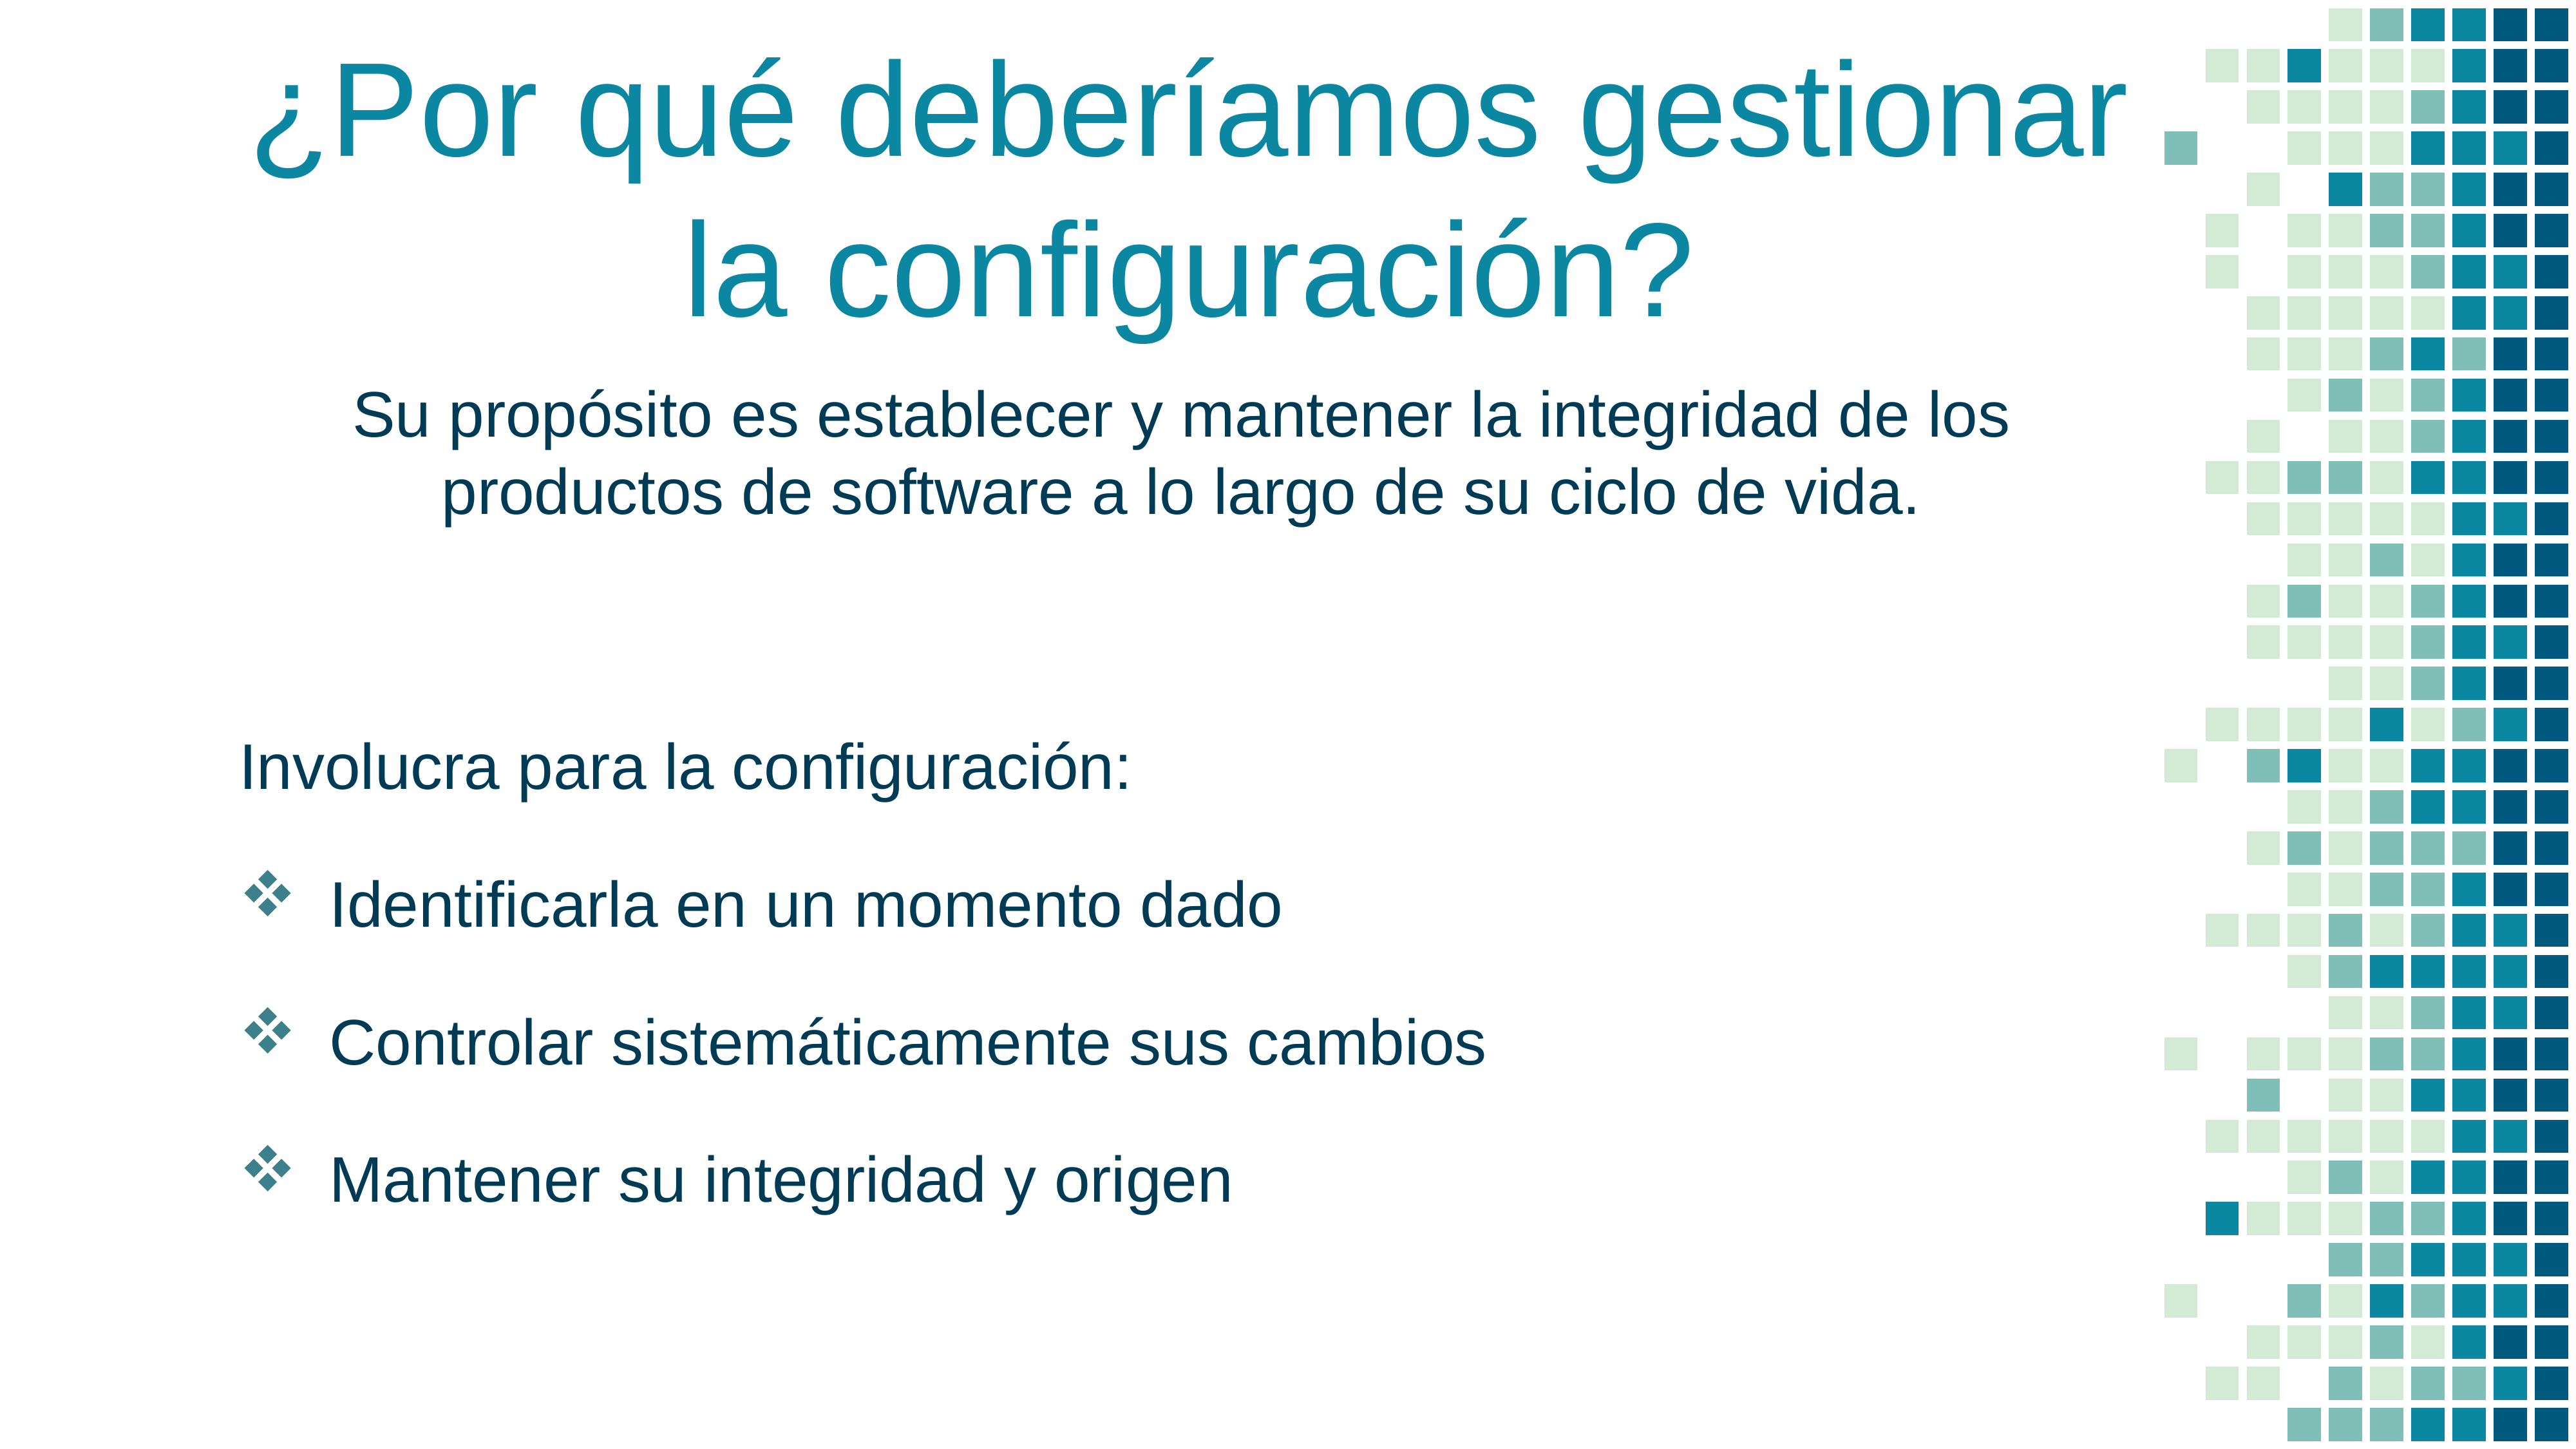

# ¿Por qué deberíamos gestionar la configuración?
Su propósito es establecer y mantener la integridad de los productos de software a lo largo de su ciclo de vida.

Involucra para la configuración:
 Identificarla en un momento dado
 Controlar sistemáticamente sus cambios
 Mantener su integridad y origen